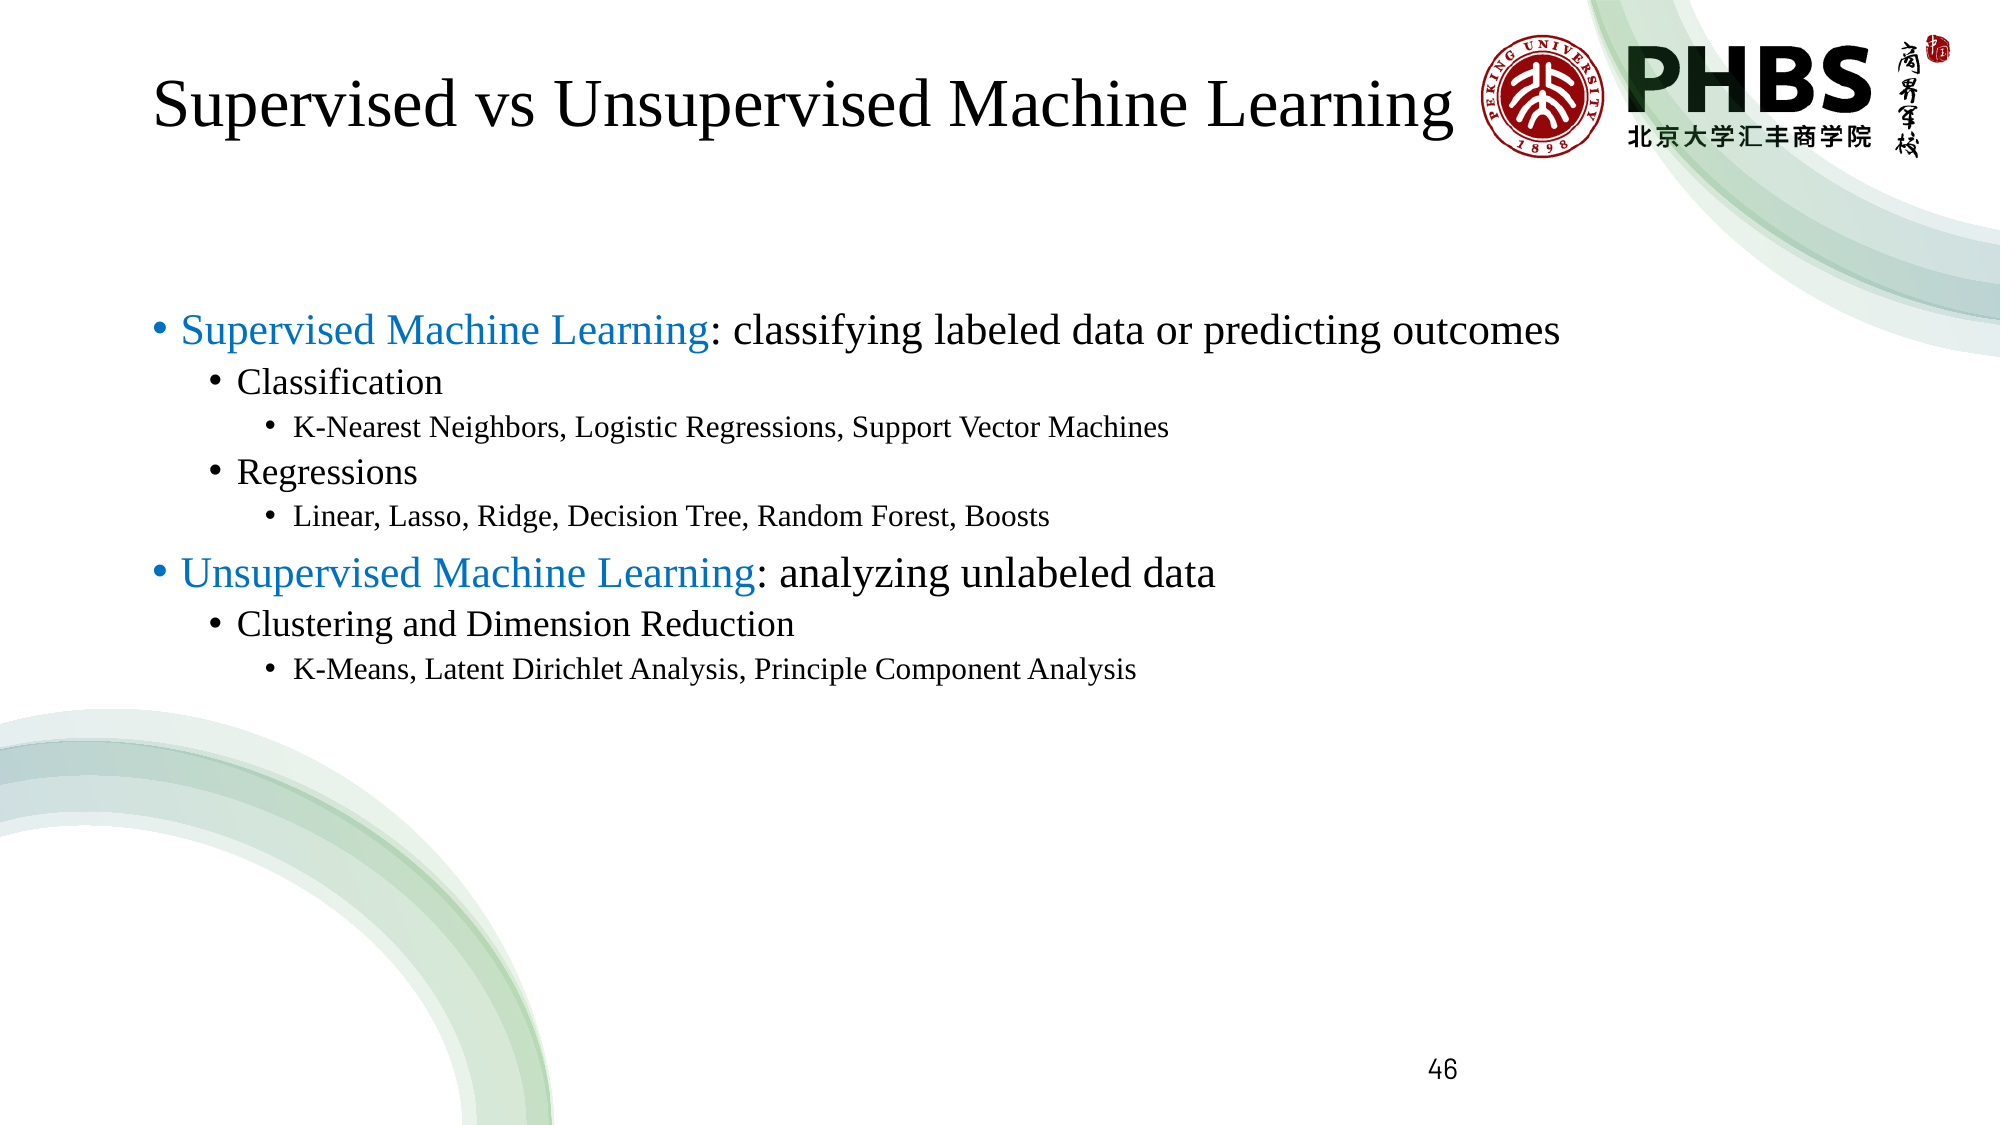

# Supervised vs Unsupervised Machine Learning
Supervised Machine Learning: classifying labeled data or predicting outcomes
Classification
K-Nearest Neighbors, Logistic Regressions, Support Vector Machines
Regressions
Linear, Lasso, Ridge, Decision Tree, Random Forest, Boosts
Unsupervised Machine Learning: analyzing unlabeled data
Clustering and Dimension Reduction
K-Means, Latent Dirichlet Analysis, Principle Component Analysis
46